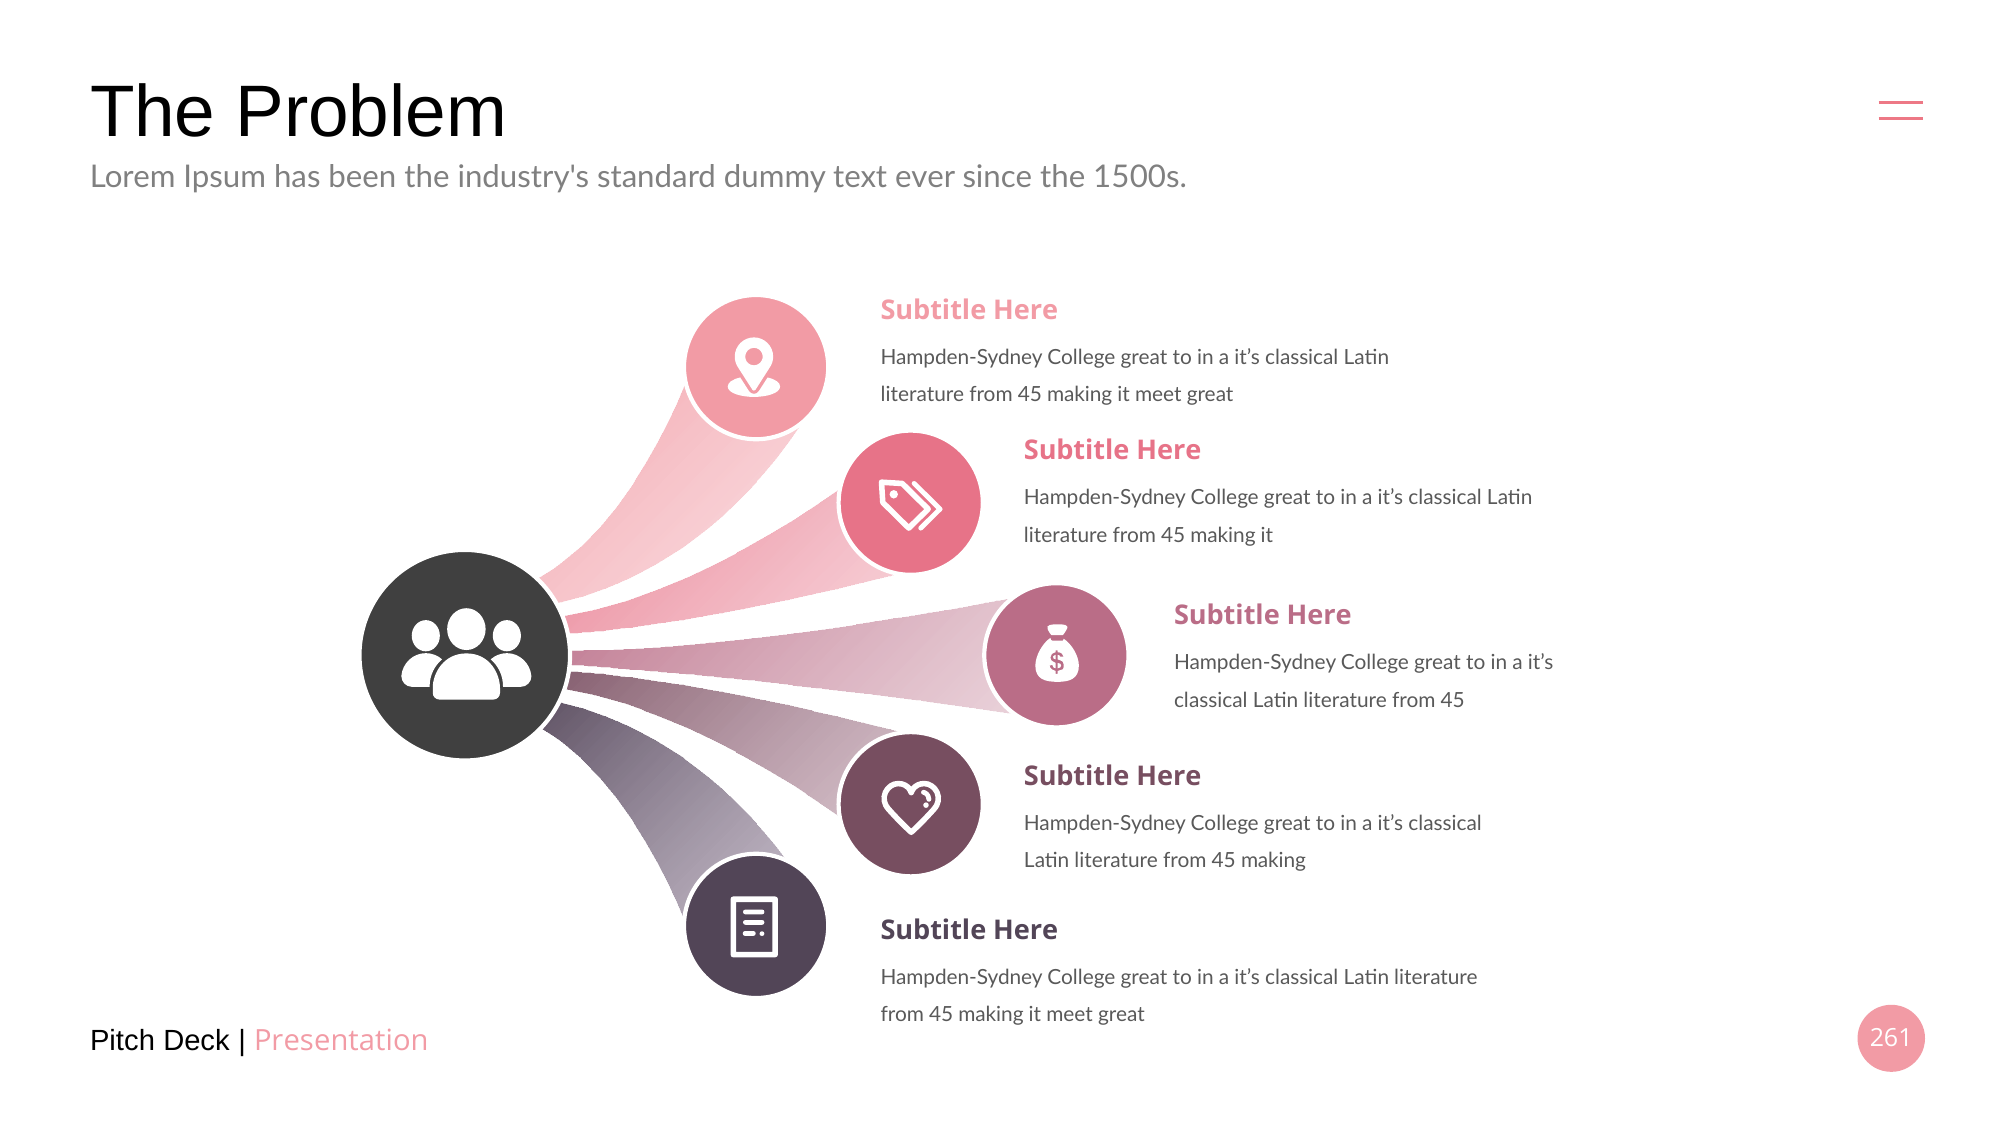

# The Problem
Lorem Ipsum has been the industry's standard dummy text ever since the 1500s.
Subtitle Here

Hampden-Sydney College great to in a it’s classical Latin literature from 45 making it meet great

Subtitle Here

Hampden-Sydney College great to in a it’s classical Latin literature from 45 making it

Subtitle Here

Hampden-Sydney College great to in a it’s classical Latin literature from 45

Subtitle Here

Hampden-Sydney College great to in a it’s classical Latin literature from 45 making

Subtitle Here
Hampden-Sydney College great to in a it’s classical Latin literature from 45 making it meet great
Pitch Deck | Presentation
261